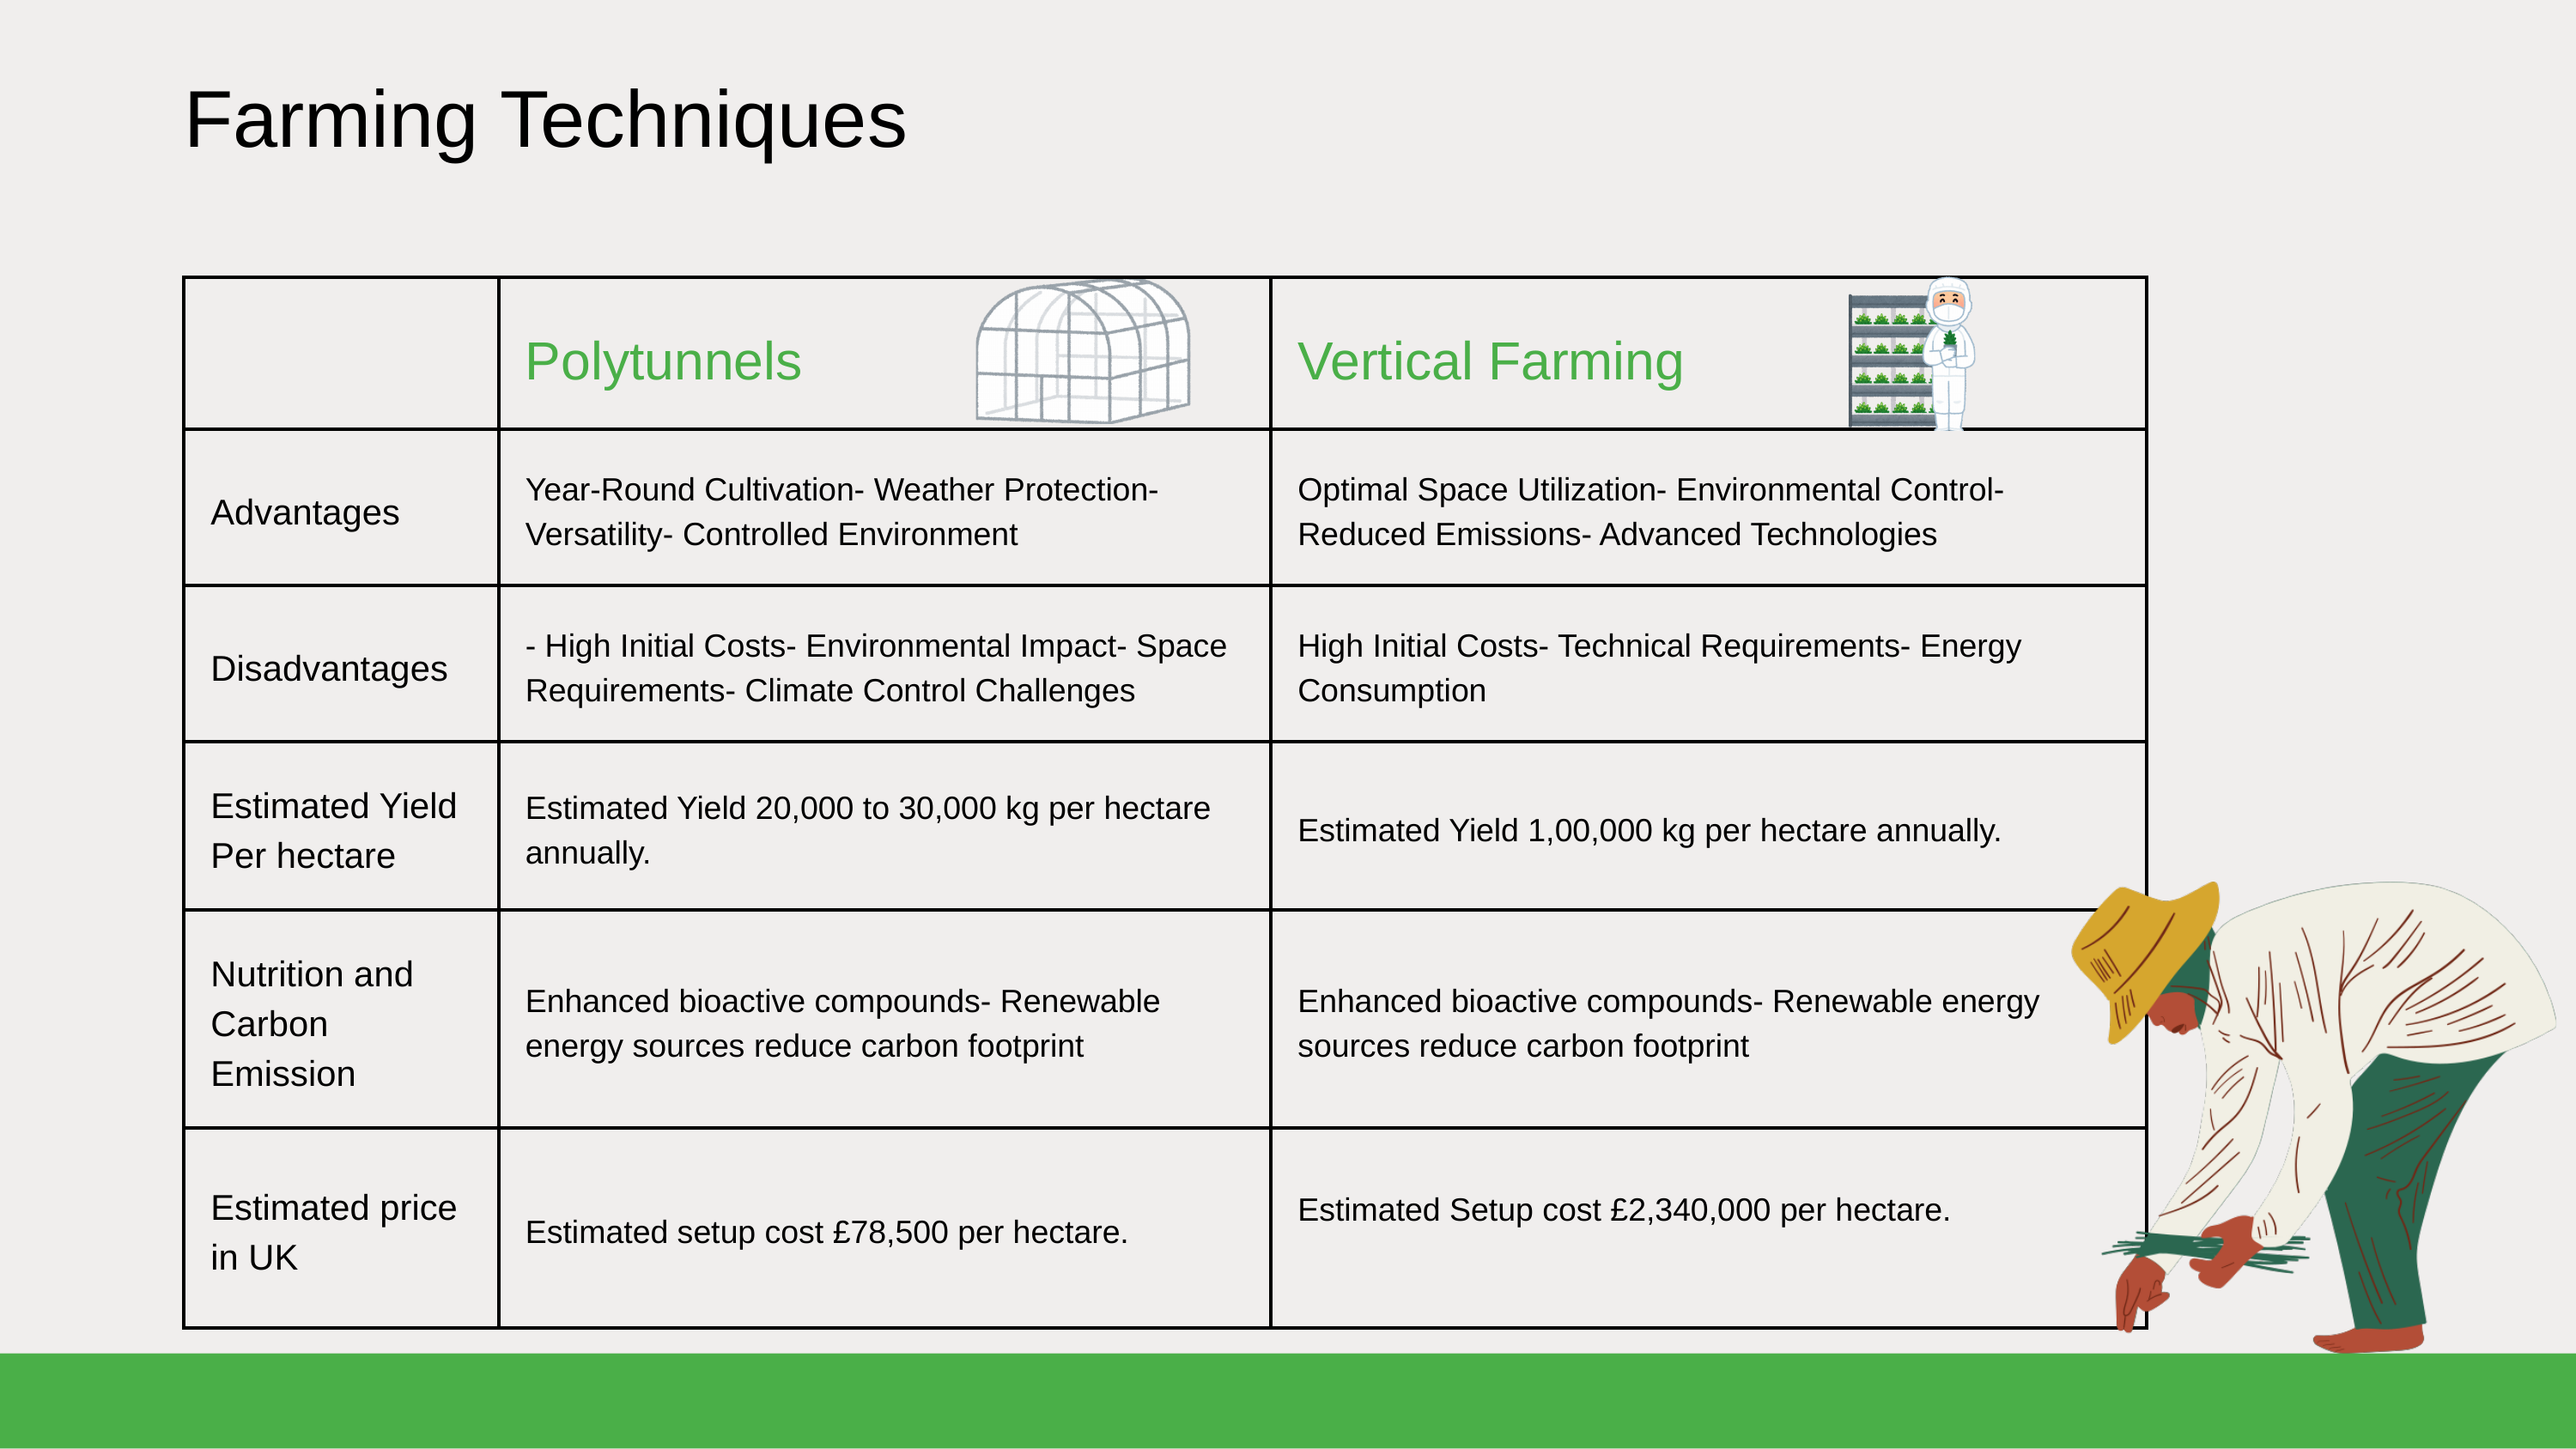

Farming Techniques
|  | Polytunnels | Vertical Farming |
| --- | --- | --- |
| Advantages | Year-Round Cultivation- Weather Protection- Versatility- Controlled Environment | Optimal Space Utilization- Environmental Control- Reduced Emissions- Advanced Technologies |
| Disadvantages | - High Initial Costs- Environmental Impact- Space Requirements- Climate Control Challenges | High Initial Costs- Technical Requirements- Energy Consumption |
| Estimated Yield Per hectare | Estimated Yield 20,000 to 30,000 kg per hectare annually. | Estimated Yield 1,00,000 kg per hectare annually. |
| Nutrition and Carbon Emission | Enhanced bioactive compounds- Renewable energy sources reduce carbon footprint | Enhanced bioactive compounds- Renewable energy sources reduce carbon footprint |
| Estimated price in UK | Estimated setup cost £78,500 per hectare. | Estimated Setup cost £2,340,000 per hectare. |